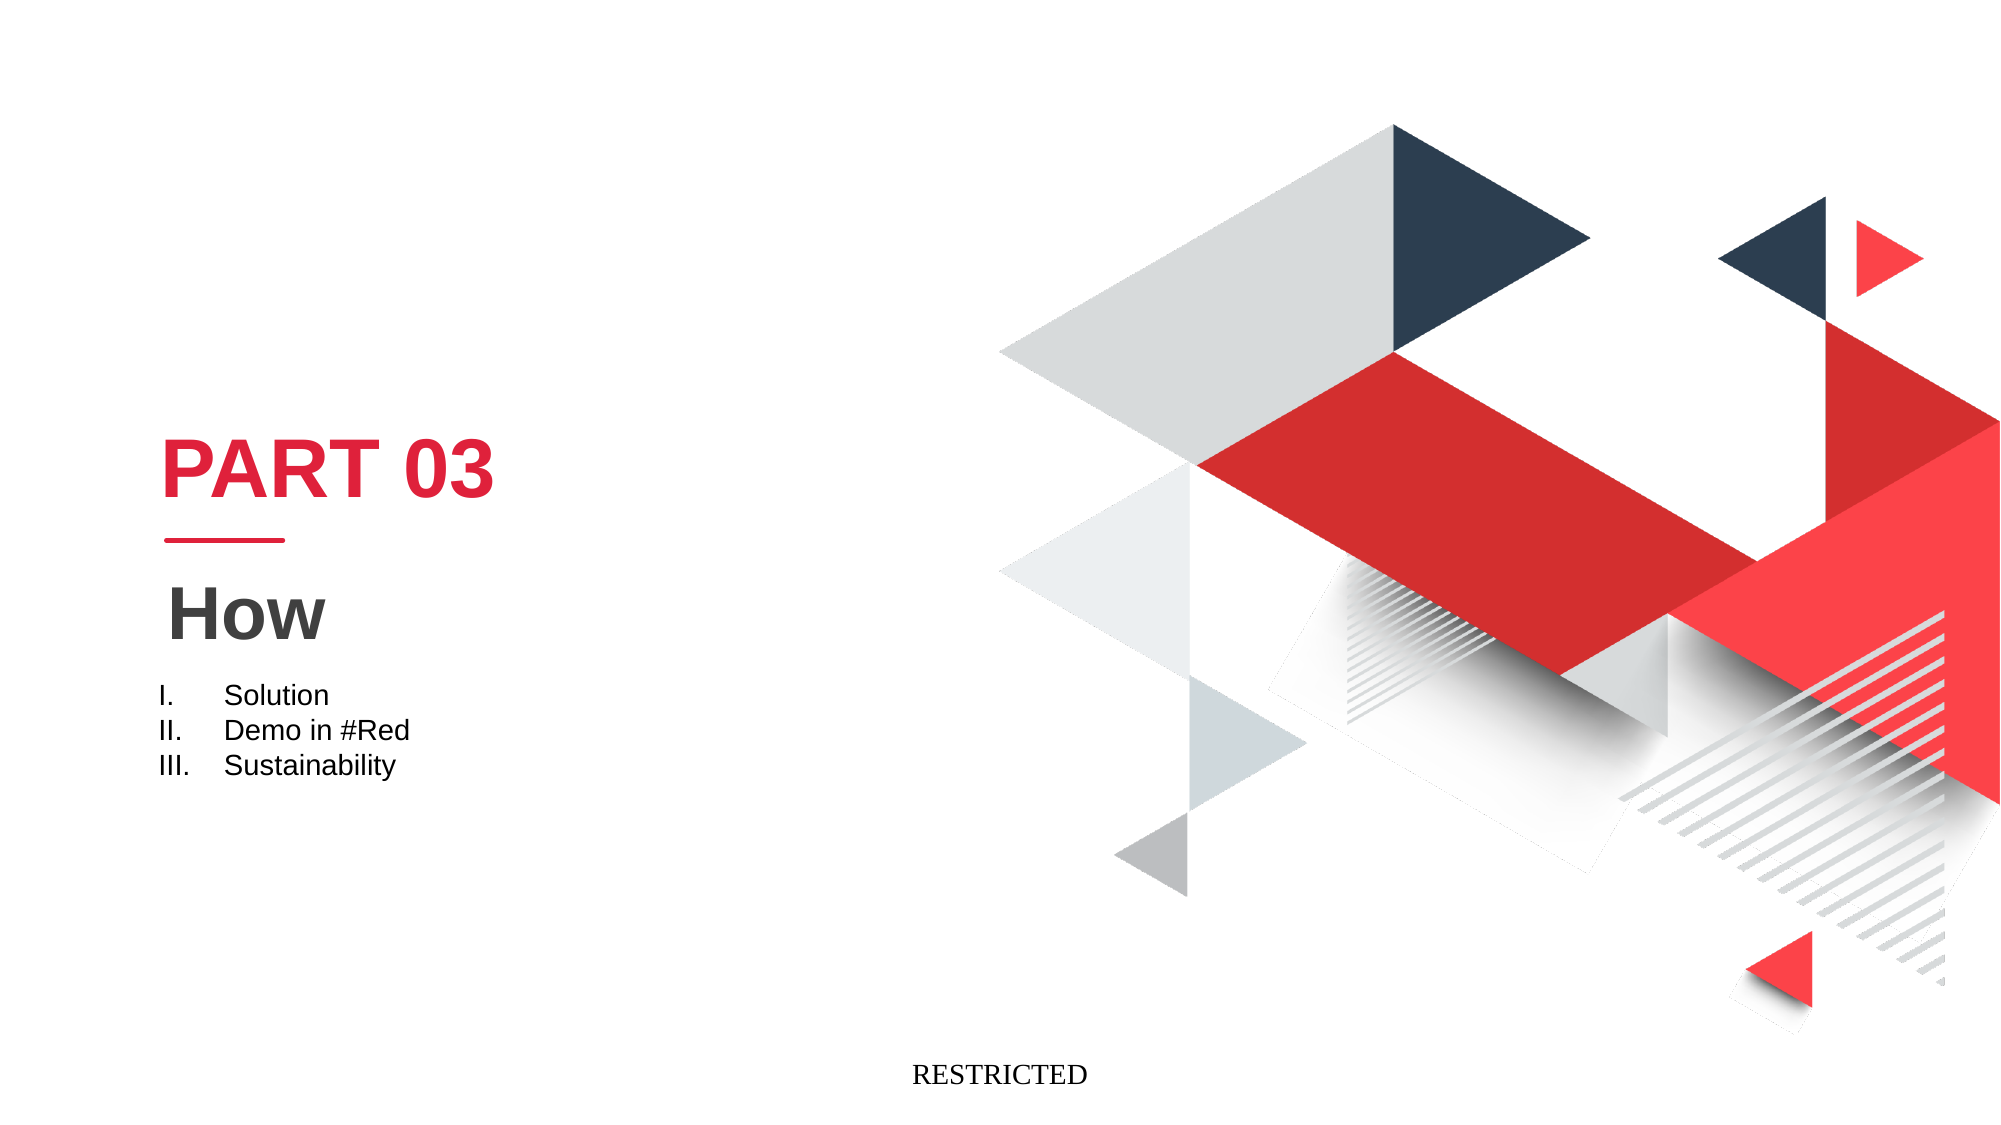

PART 03
How
Solution
Demo in #Red
Sustainability
RESTRICTED